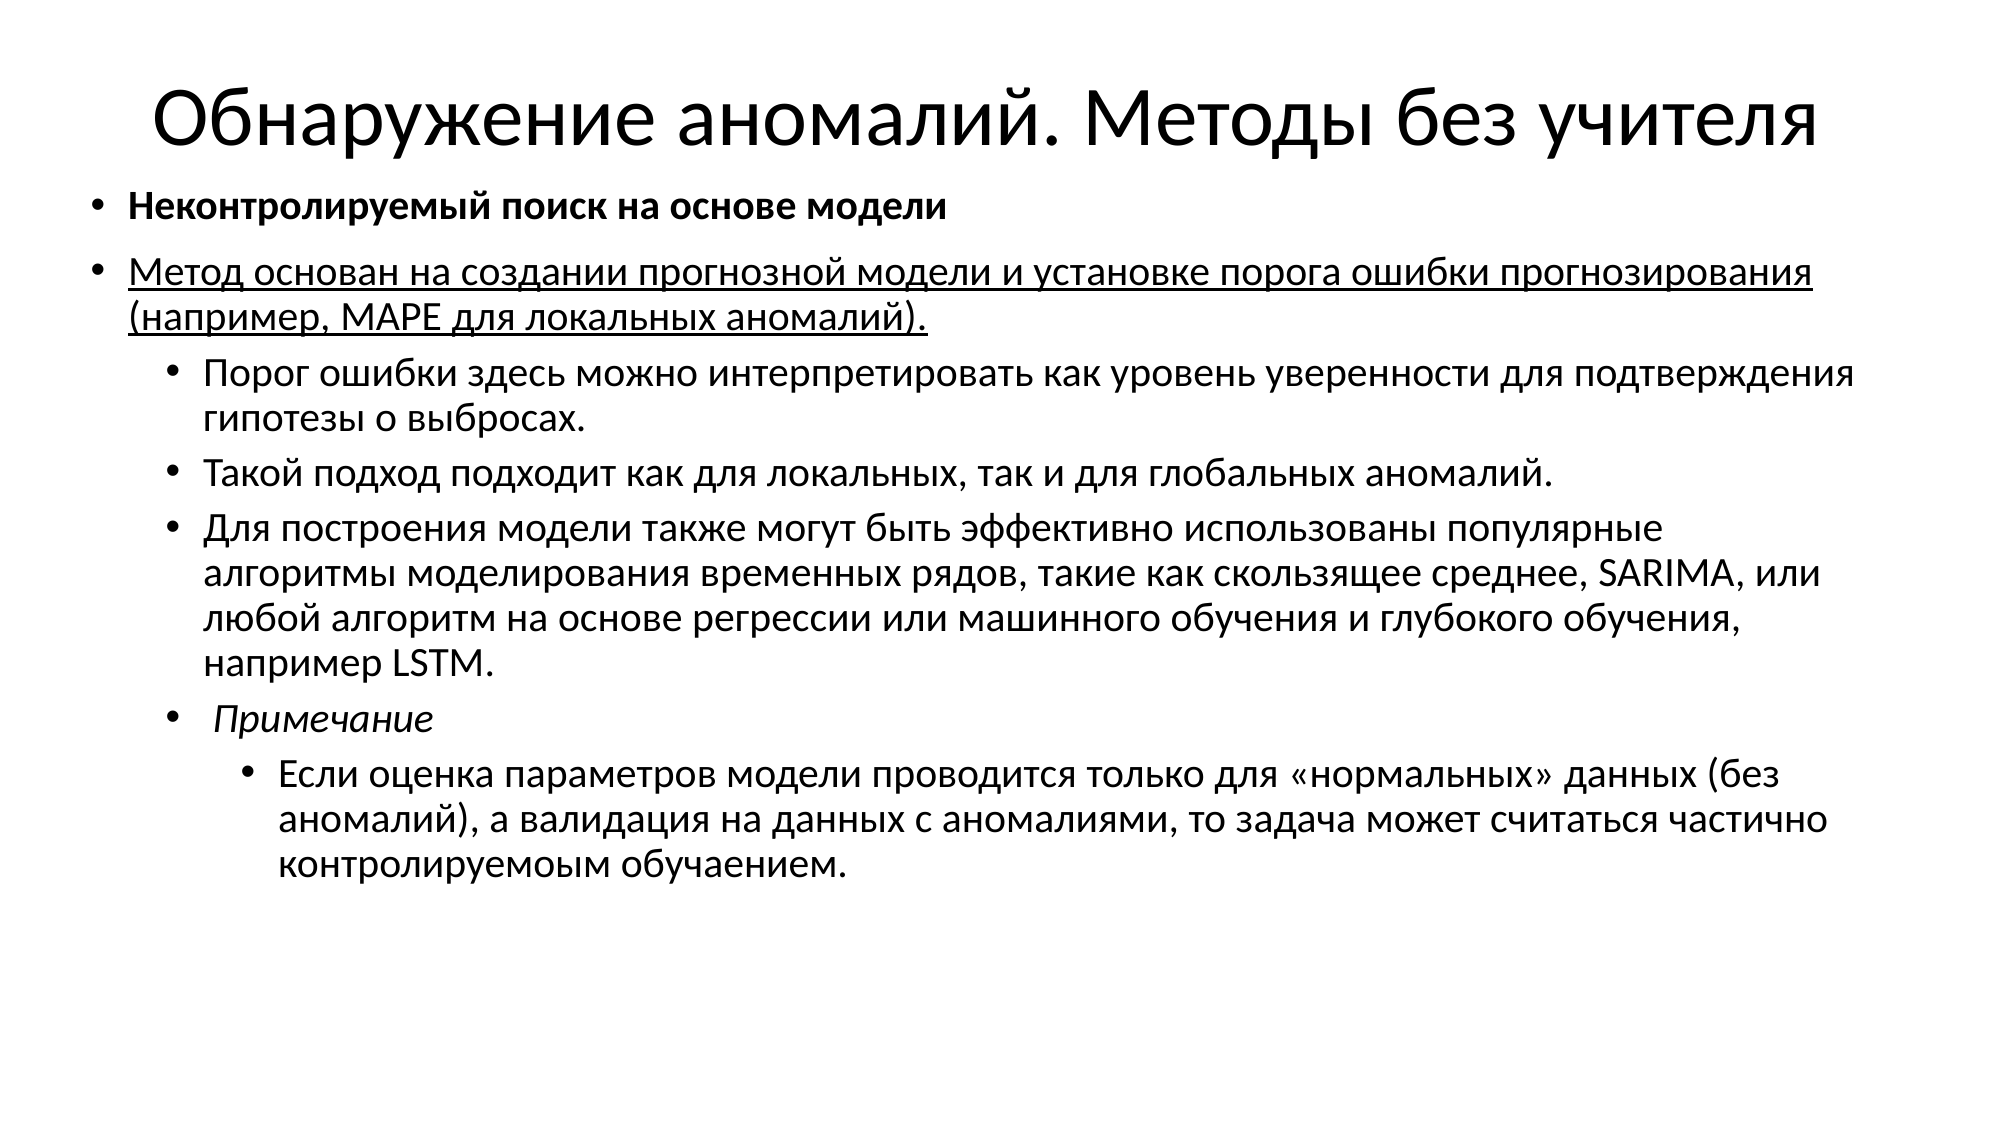

# Обнаружение аномалий. Методы без учителя

Неконтролируемый поиск на основе модели
Метод основан на создании прогнозной модели и установке порога ошибки прогнозирования (например, MAPE для локальных аномалий).
Порог ошибки здесь можно интерпретировать как уровень уверенности для подтверждения гипотезы о выбросах.
Такой подход подходит как для локальных, так и для глобальных аномалий.
Для построения модели также могут быть эффективно использованы популярные алгоритмы моделирования временных рядов, такие как скользящее среднее, SARIMA, или любой алгоритм на основе регрессии или машинного обучения и глубокого обучения, например LSTM.
 Примечание
Если оценка параметров модели проводится только для «нормальных» данных (без аномалий), а валидация на данных с аномалиями, то задача может считаться частично контролируемоым обучаением.